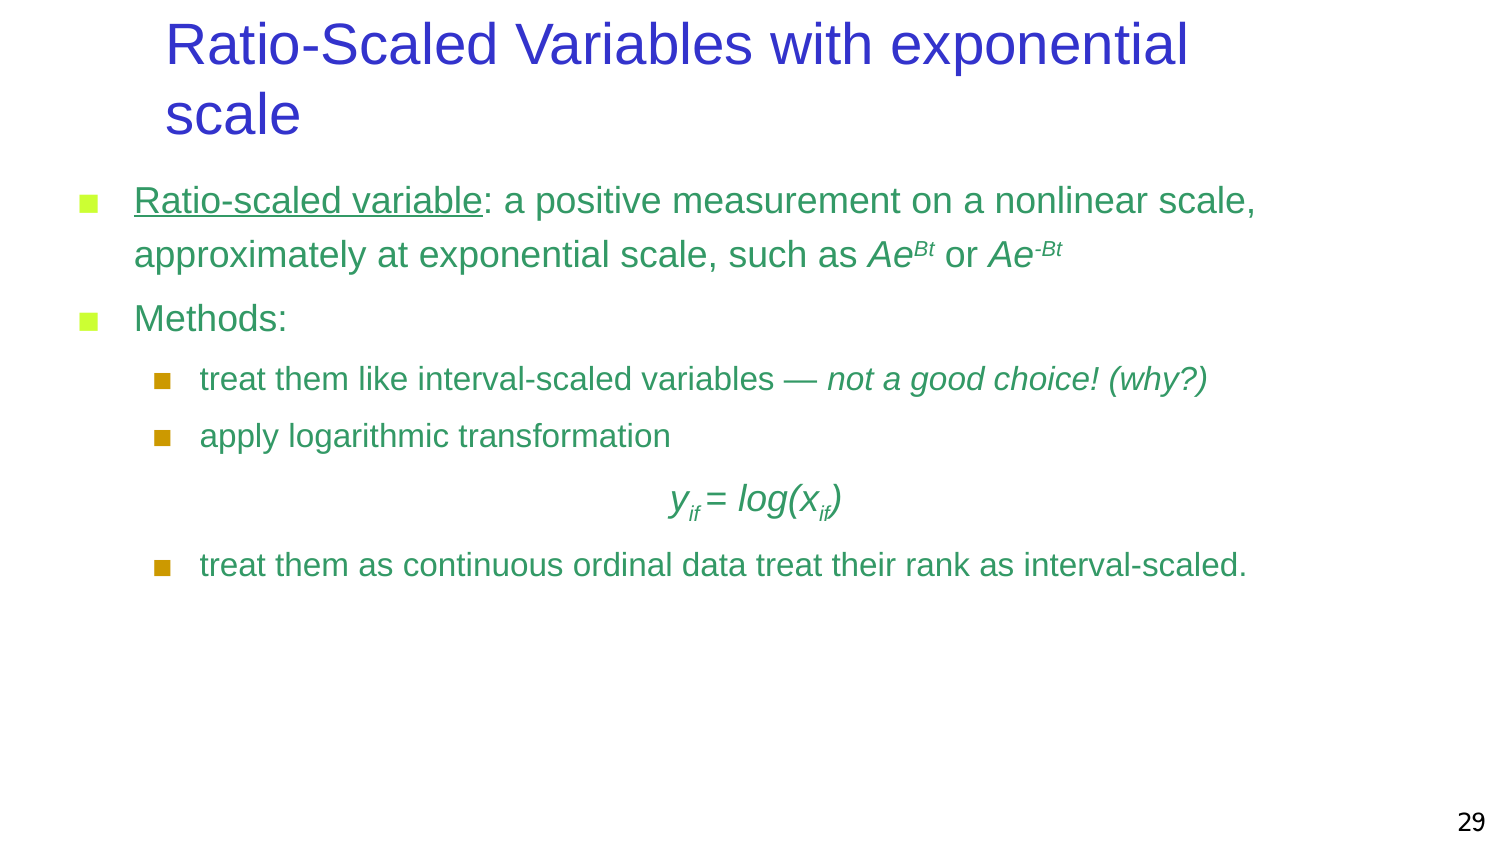

Ratio-Scaled Variables with exponential scale
Ratio-scaled variable: a positive measurement on a nonlinear scale, approximately at exponential scale, such as AeBt or Ae-Bt
Methods:
treat them like interval-scaled variables — not a good choice! (why?)
apply logarithmic transformation
yif = log(xif)
treat them as continuous ordinal data treat their rank as interval-scaled.
29